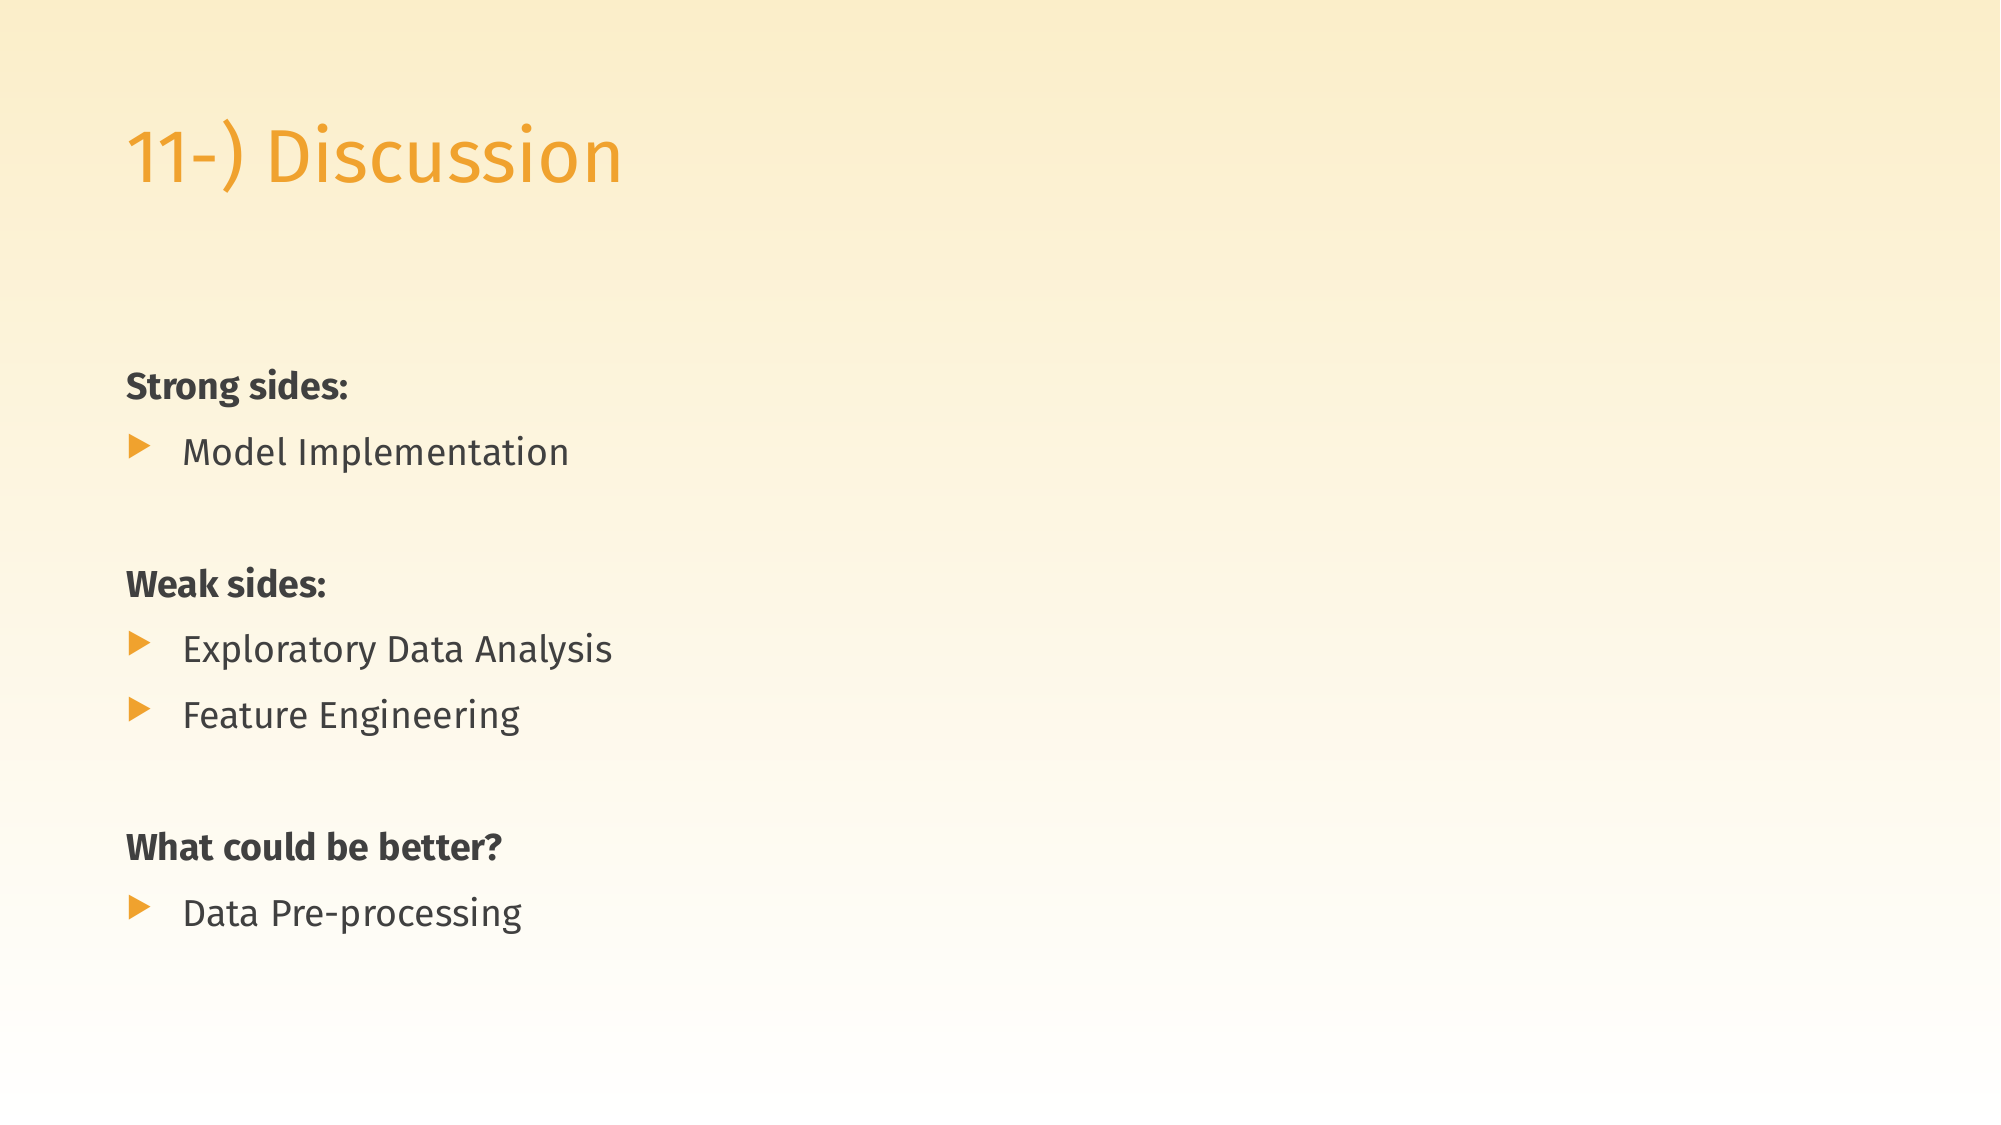

# 11-) Discussion
Strong sides:
Model Implementation

Weak sides:
Exploratory Data Analysis
Feature Engineering

What could be better?
Data Pre-processing